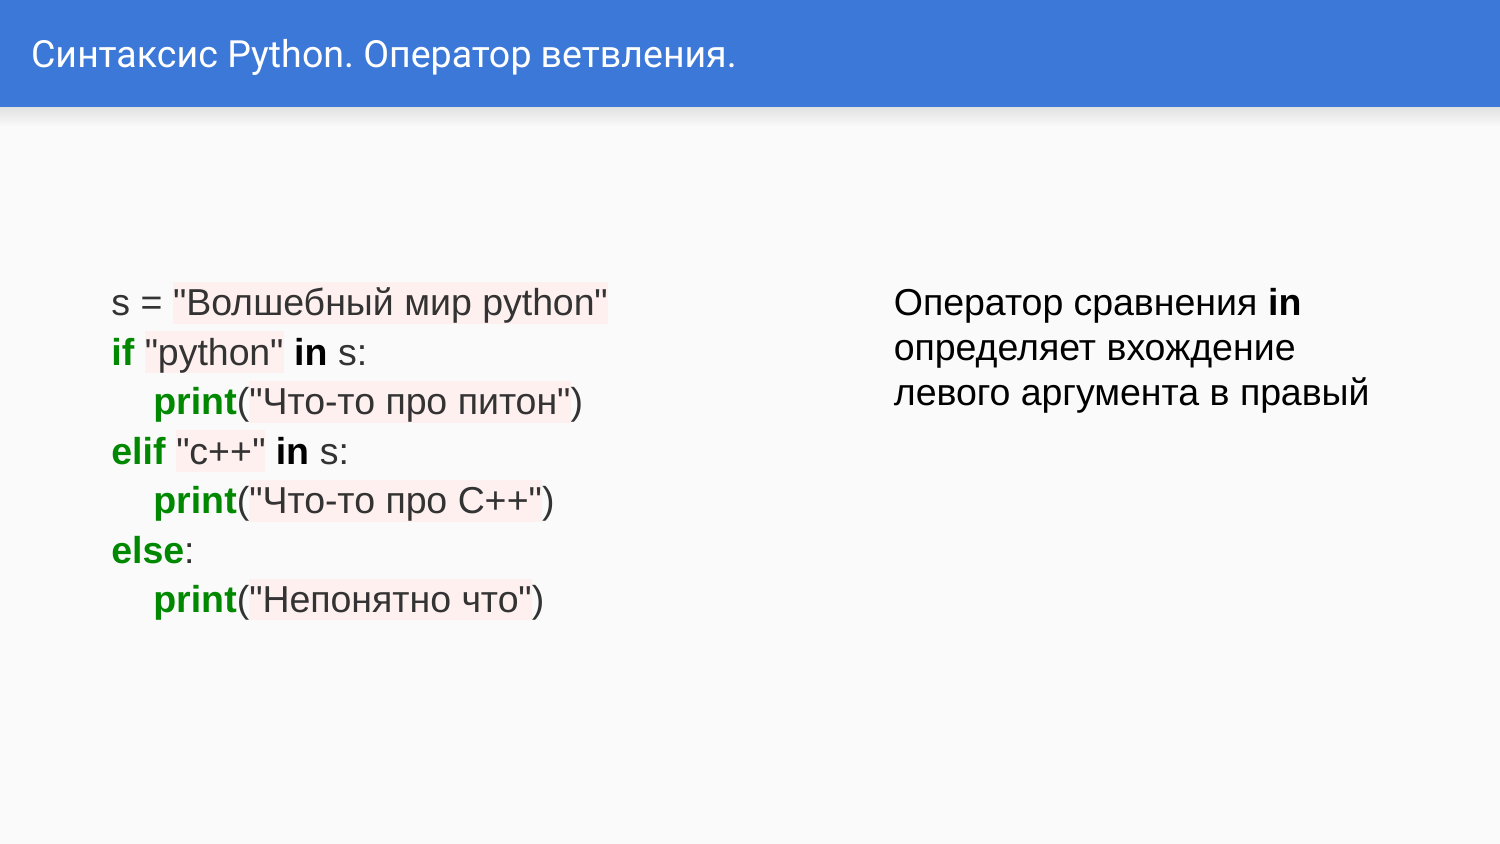

# Синтаксис Python. Оператор ветвления.
s = "Волшебный мир python"
if "python" in s:
    print("Что-то про питон")
elif "c++" in s:
    print("Что-то про C++")
else:
    print("Непонятно что")

Оператор сравнения in определяет вхождение левого аргумента в правый